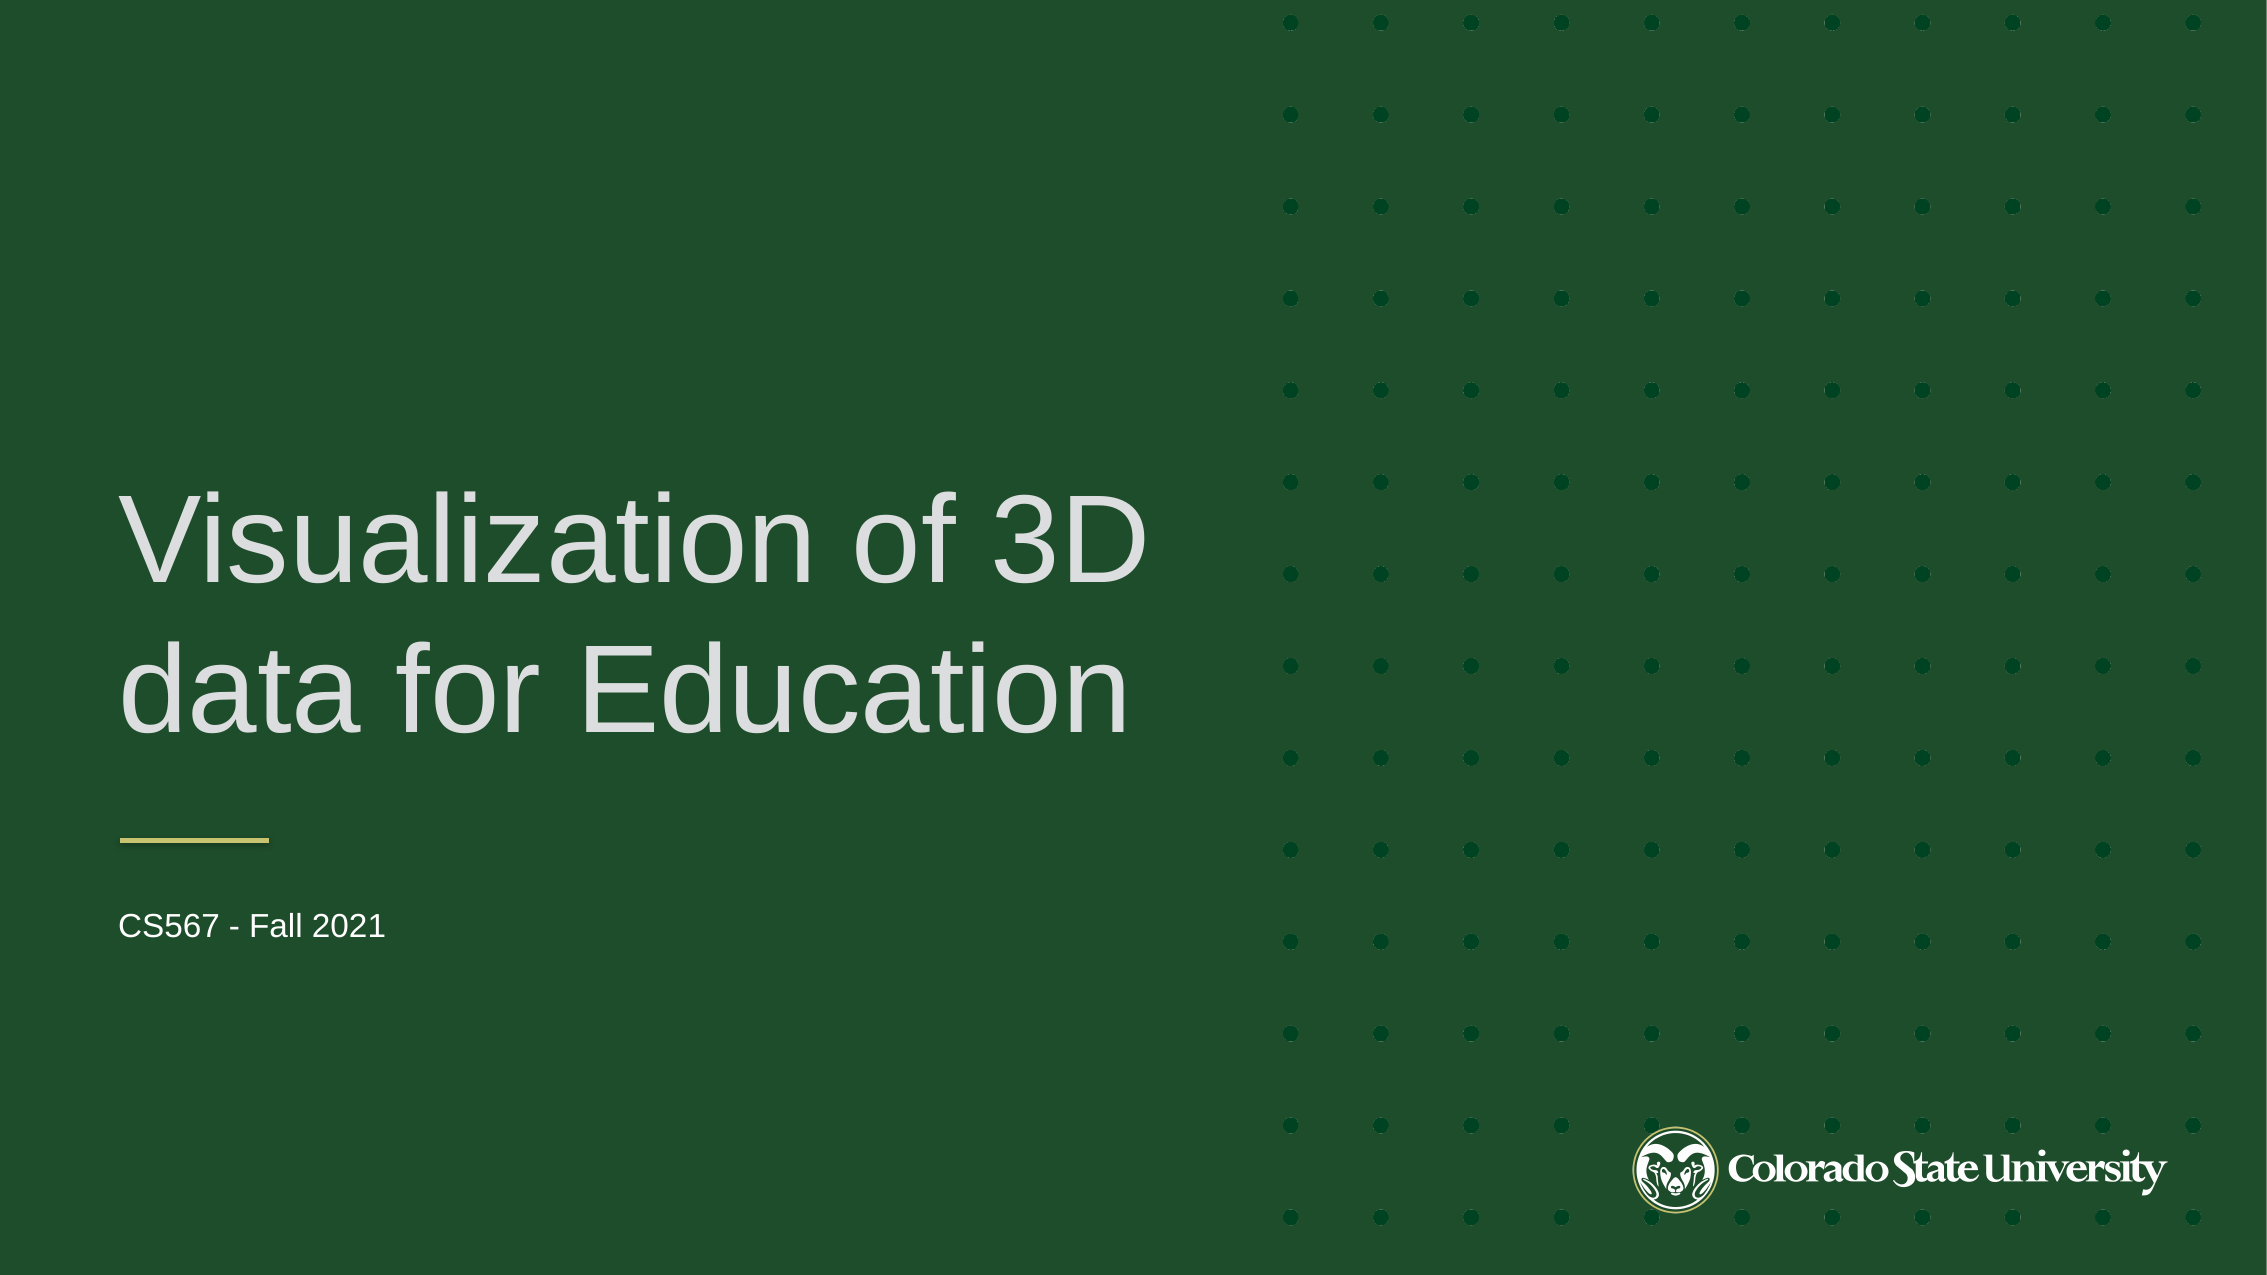

Visualization of 3D
data for Education
CS567 - Fall 2021